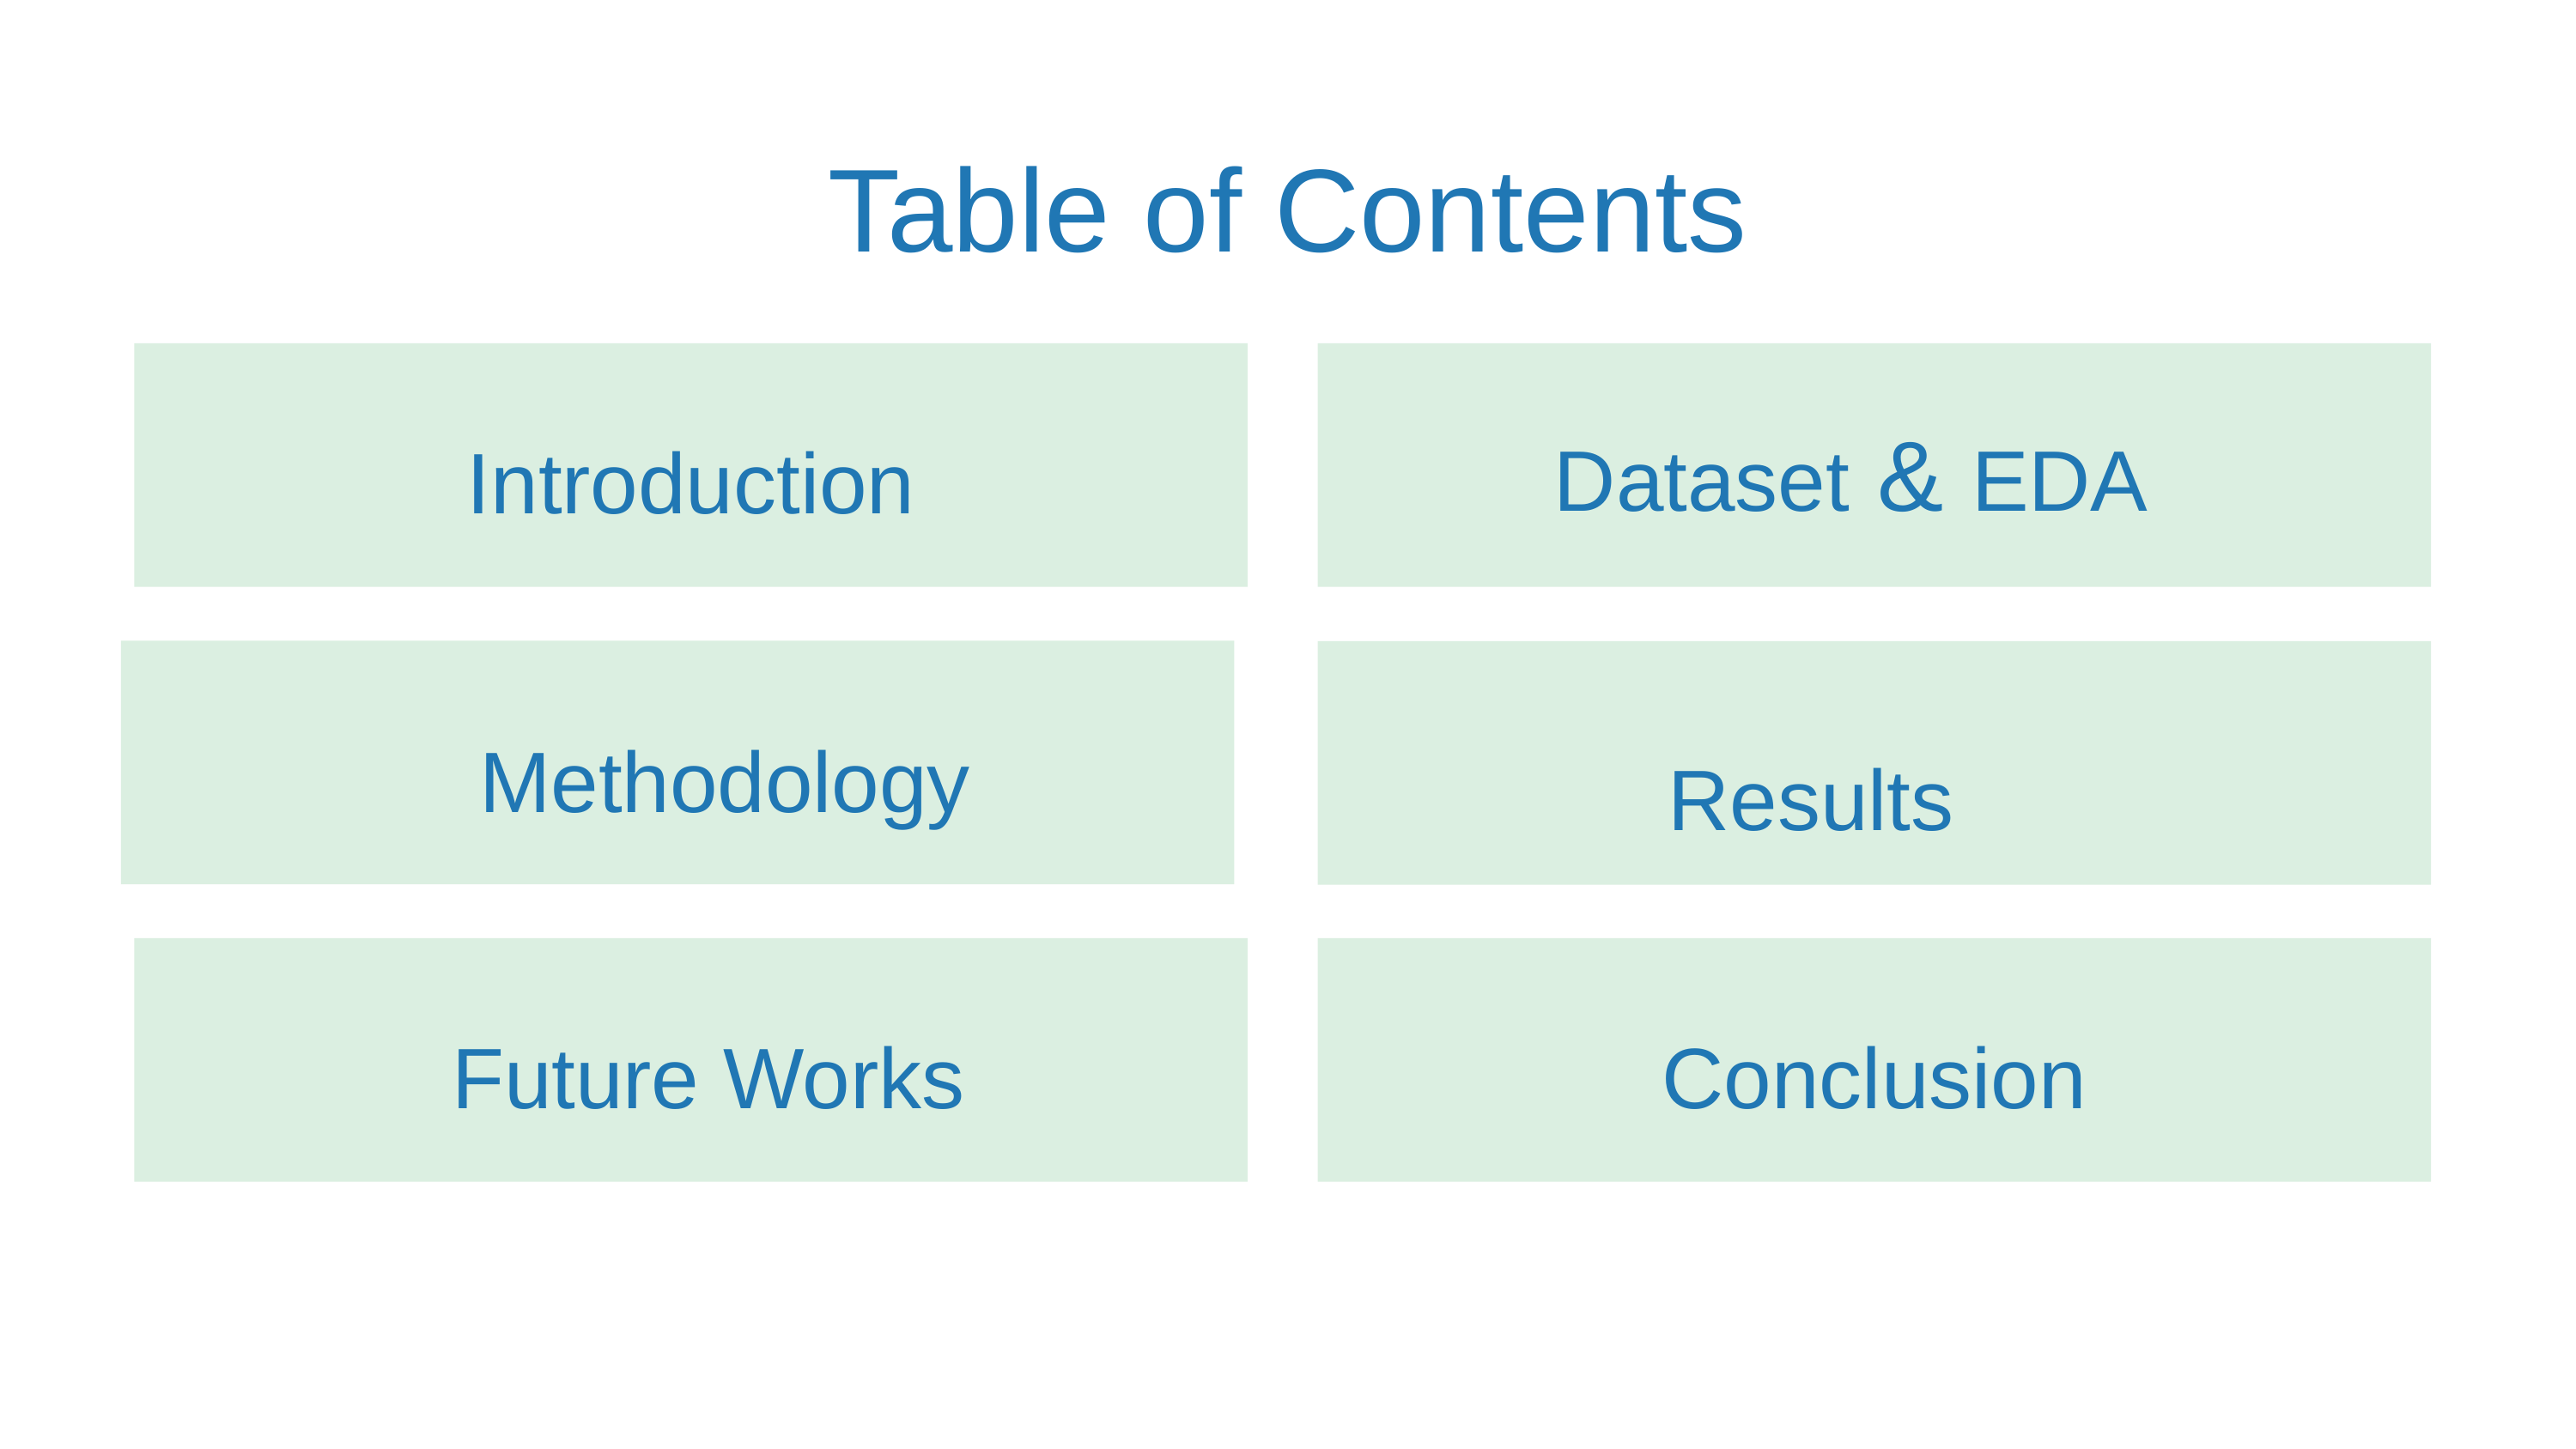

Table of Contents

Introduction
Dataset & EDA

Methodology
Results

Conclusion
Future Works